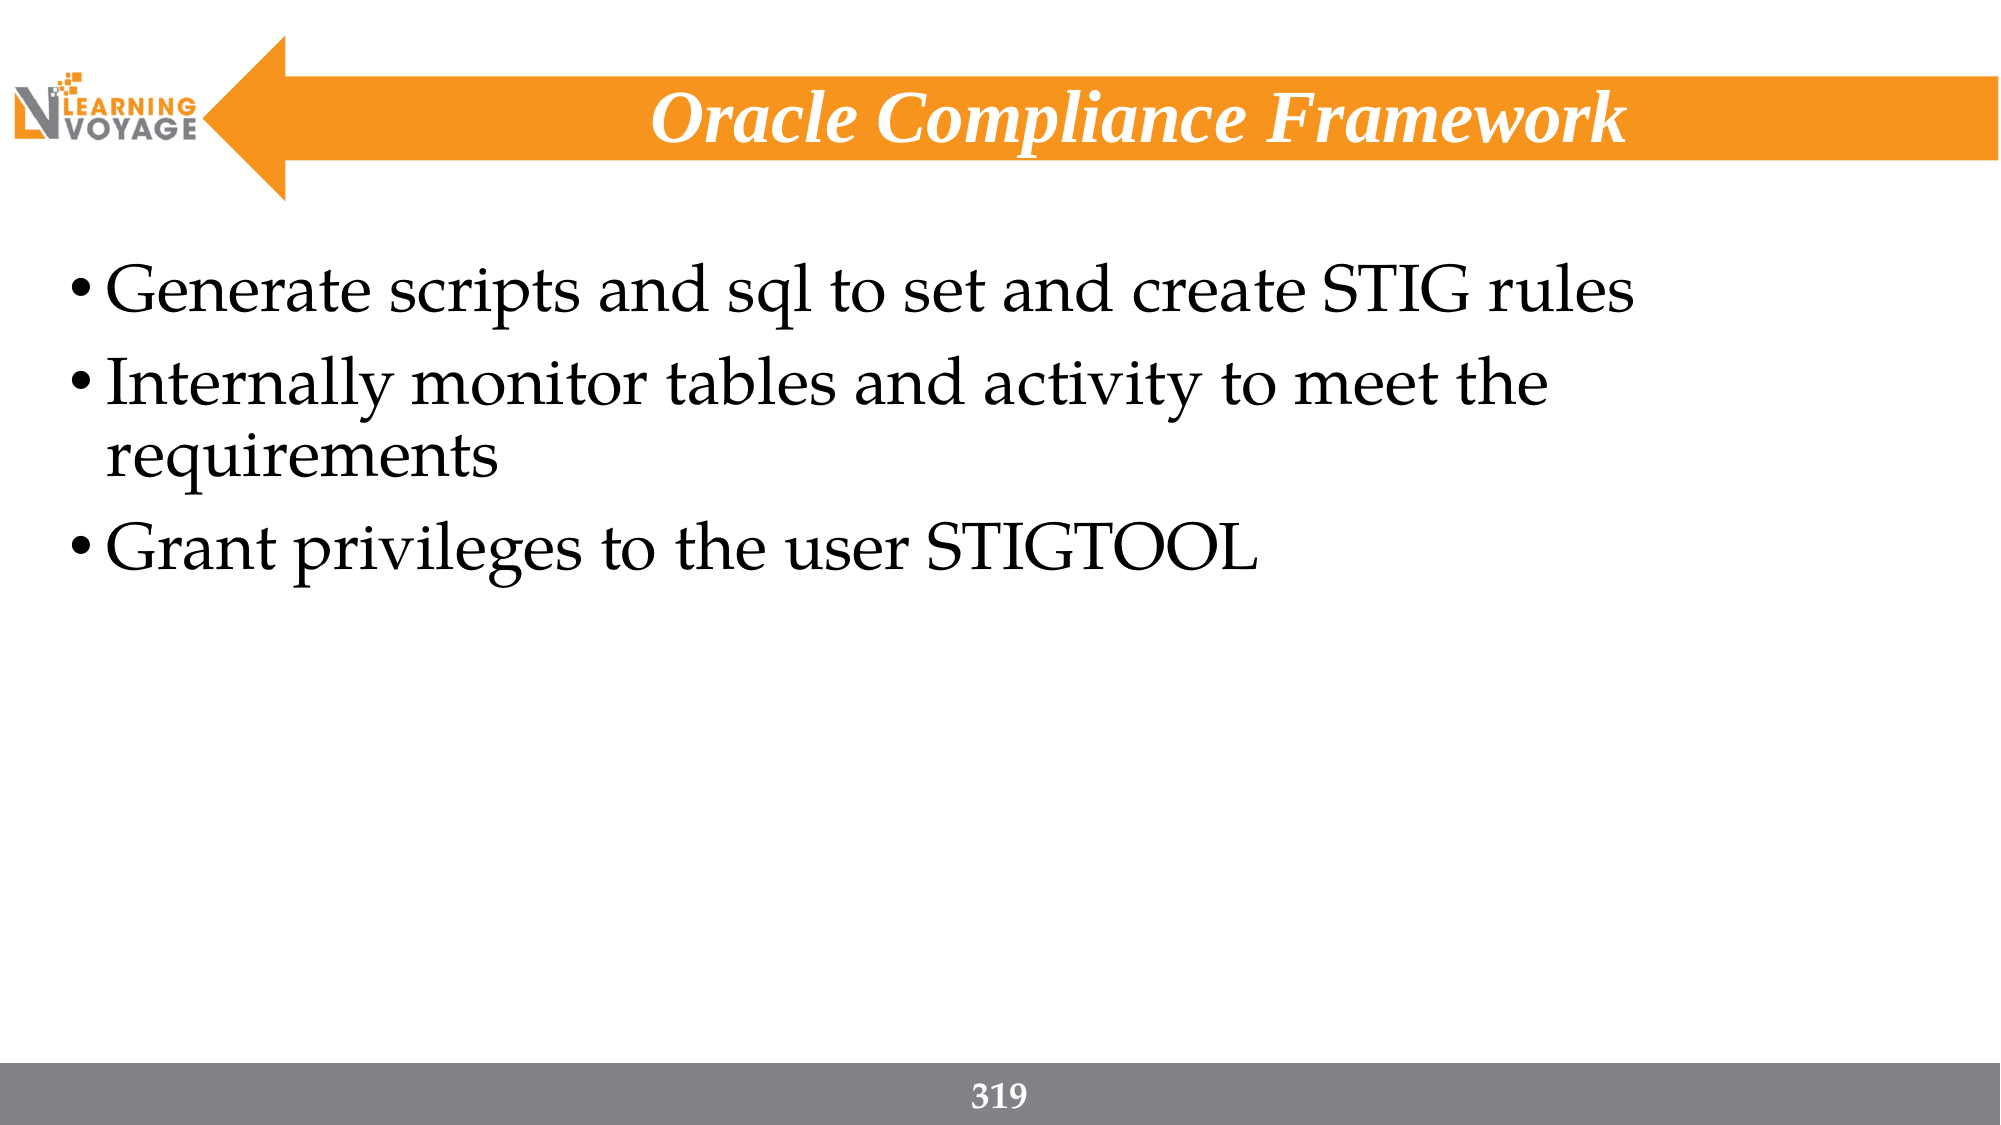

# Oracle Compliance Framework
Generate scripts and sql to set and create STIG rules
Internally monitor tables and activity to meet the requirements
Grant privileges to the user STIGTOOL
319